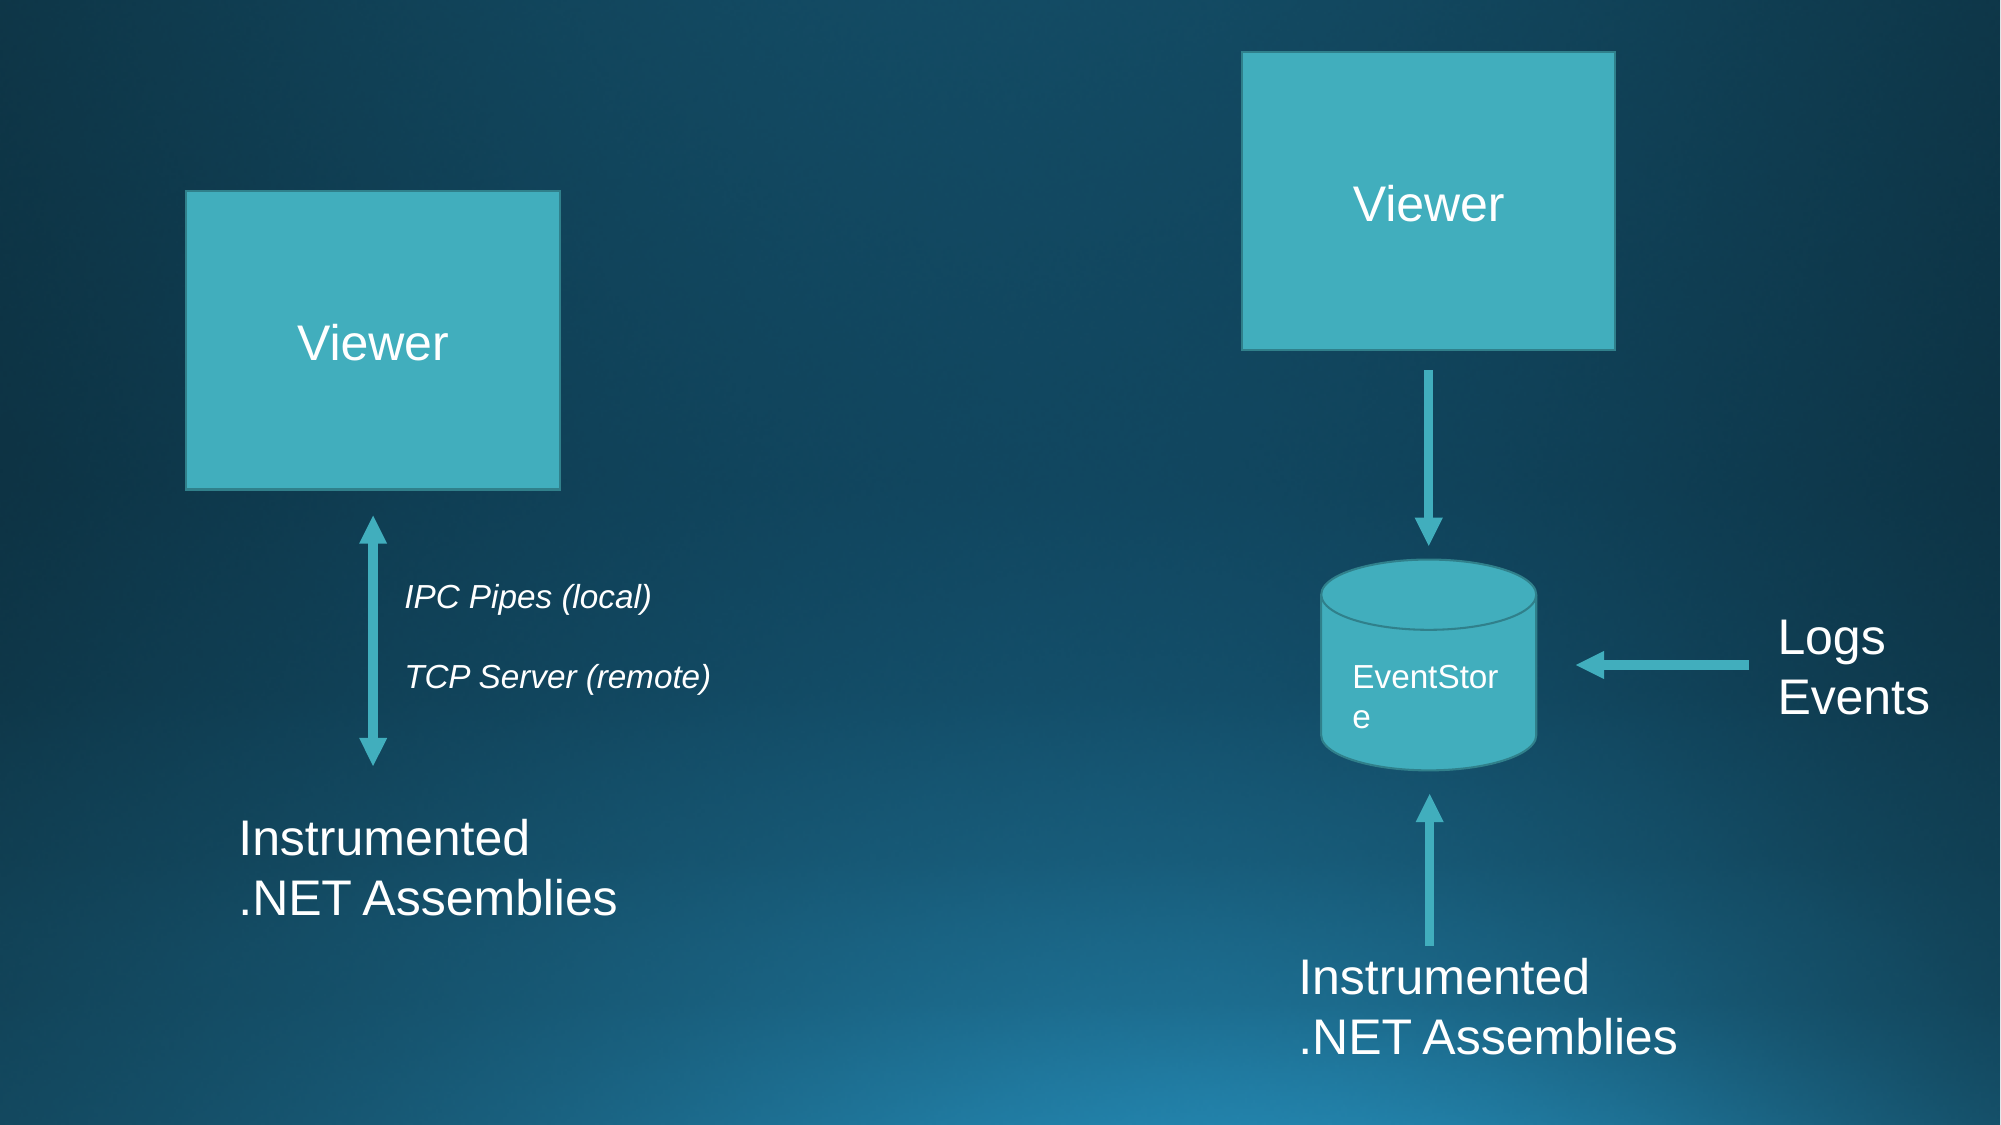

Viewer

Logs
Events
EventStore
Instrumented
.NET Assemblies
Viewer
IPC Pipes (local)

TCP Server (remote)
Instrumented
.NET Assemblies